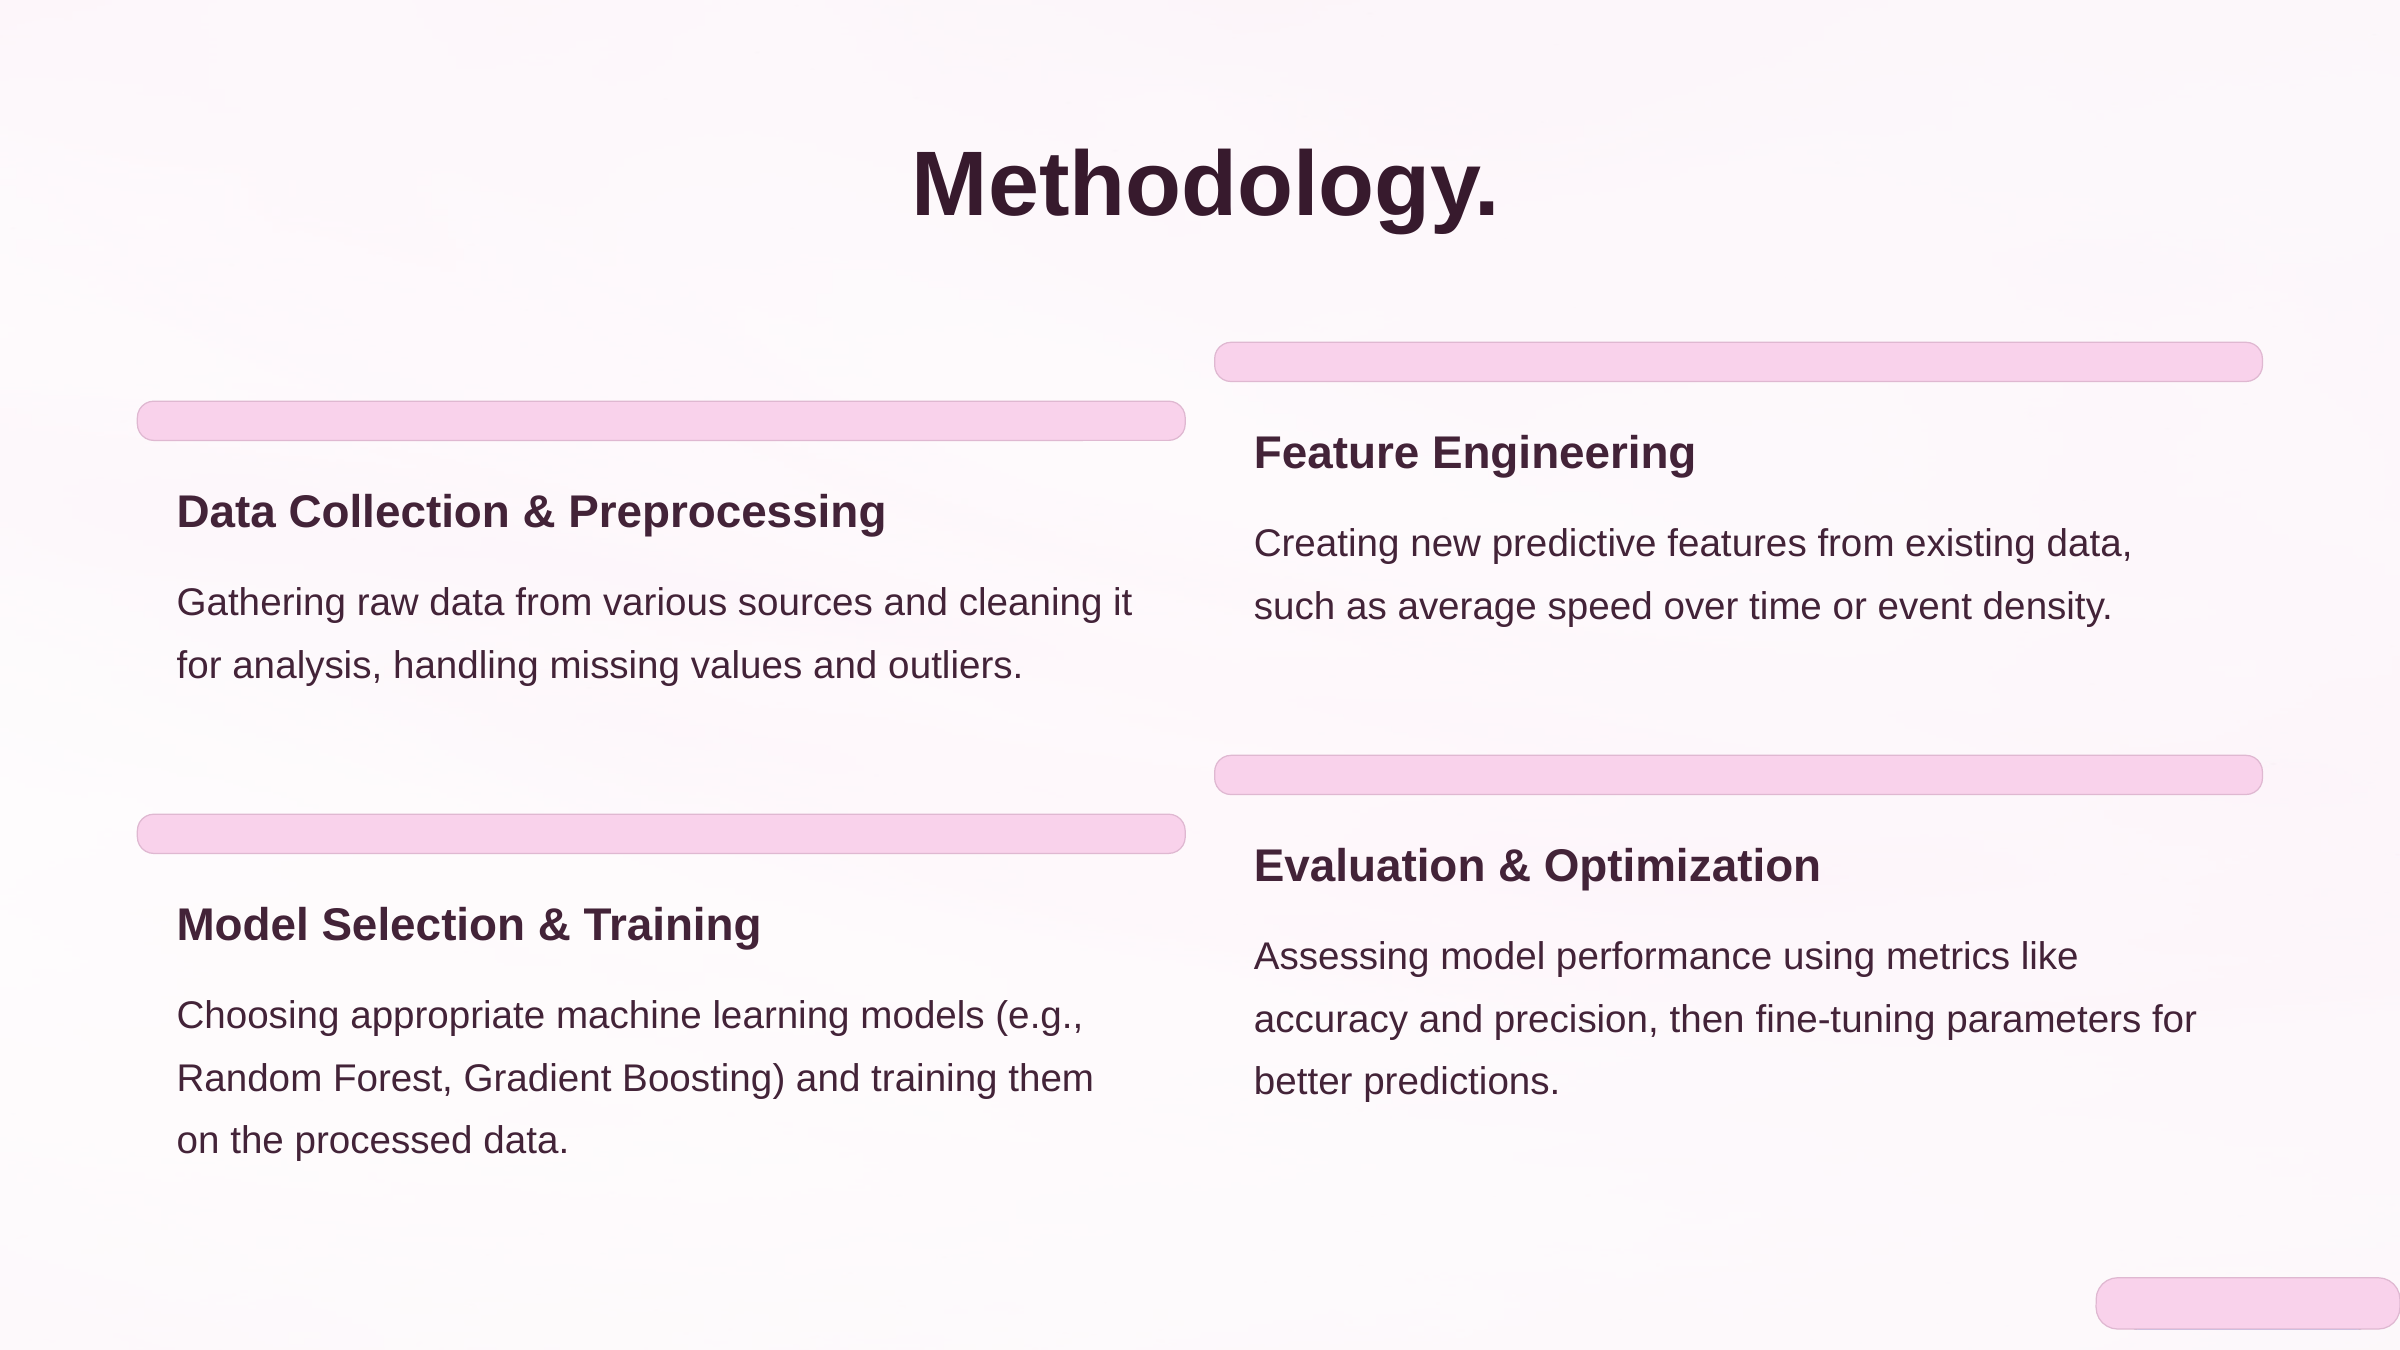

Methodology.

Feature Engineering
Data Collection & Preprocessing
Creating new predictive features from existing data, such as average speed over time or event density.
Gathering raw data from various sources and cleaning it for analysis, handling missing values and outliers.

Evaluation & Optimization
Model Selection & Training
Assessing model performance using metrics like accuracy and precision, then fine-tuning parameters for better predictions.
Choosing appropriate machine learning models (e.g., Random Forest, Gradient Boosting) and training them on the processed data.